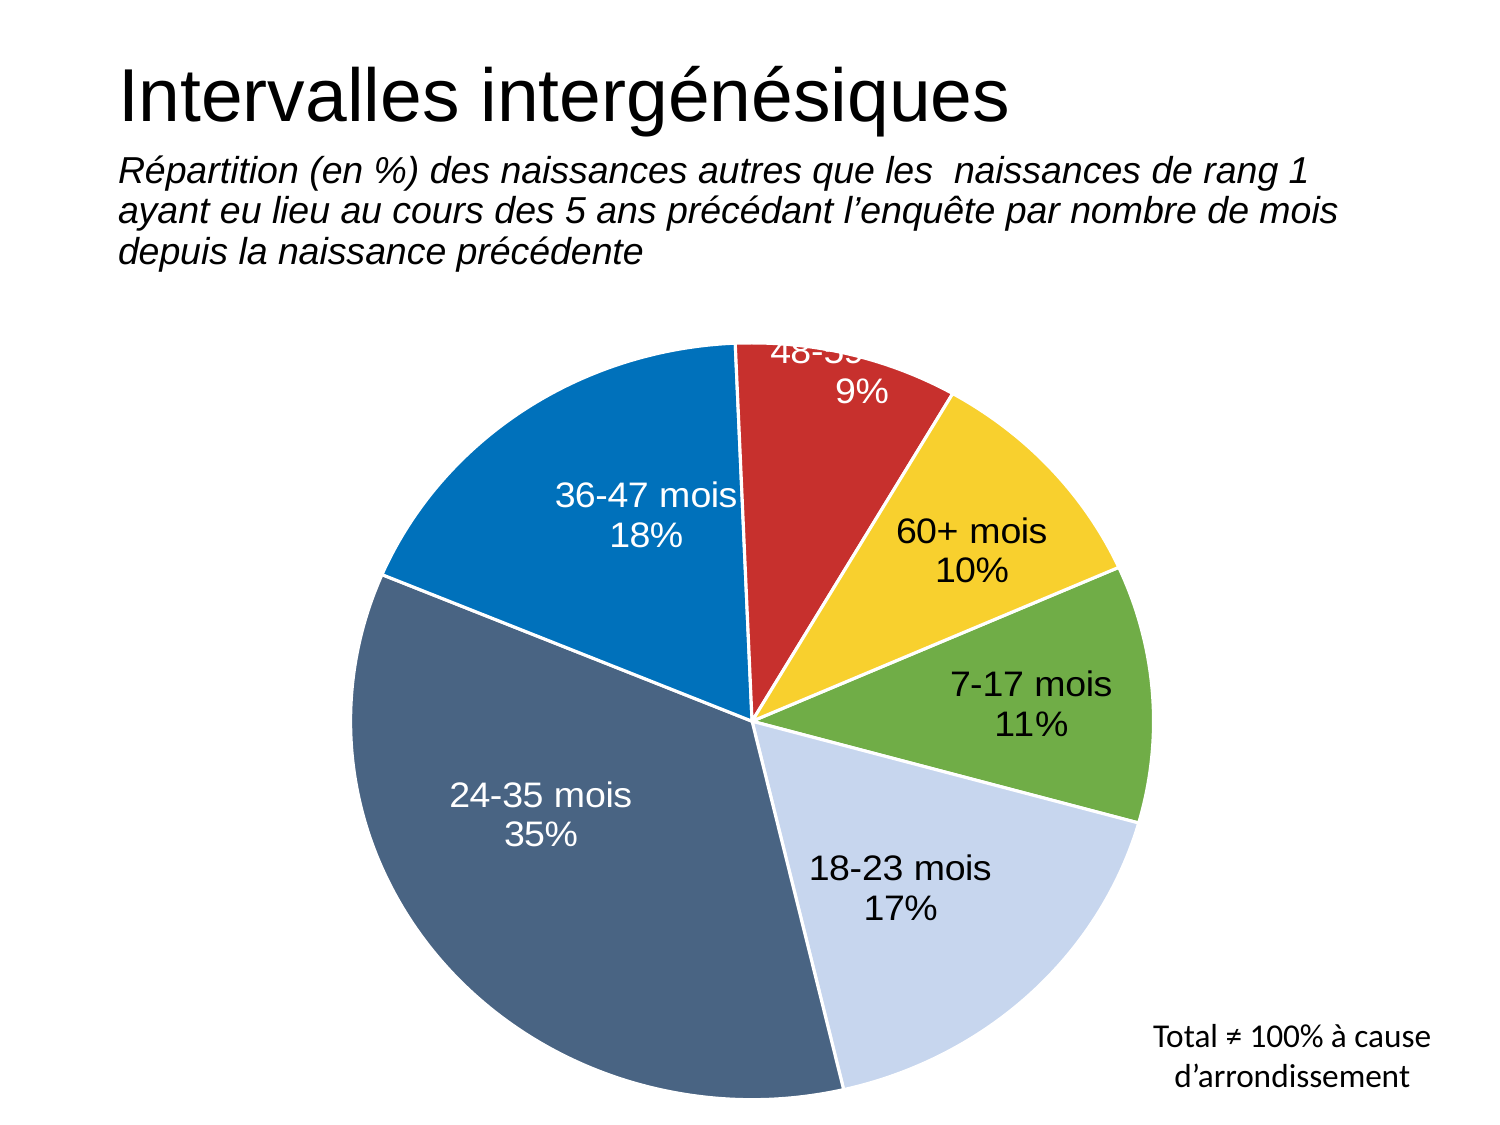

# Intervalles intergénésiques
Répartition (en %) des naissances autres que les  naissances de rang 1 ayant eu lieu au cours des 5 ans précédant l’enquête par nombre de mois depuis la naissance précédente

### Chart

| Category | Sales |
|---|---|
| 7-17 mois | 11.0 |
| 18-23 mois | 17.0 |
| 24-35 mois | 35.0 |
| 36-47 mois | 18.0 |
| 48-59 mois | 9.0 |
| 60+ mois | 10.0 |
Total ≠ 100% à cause d’arrondissement